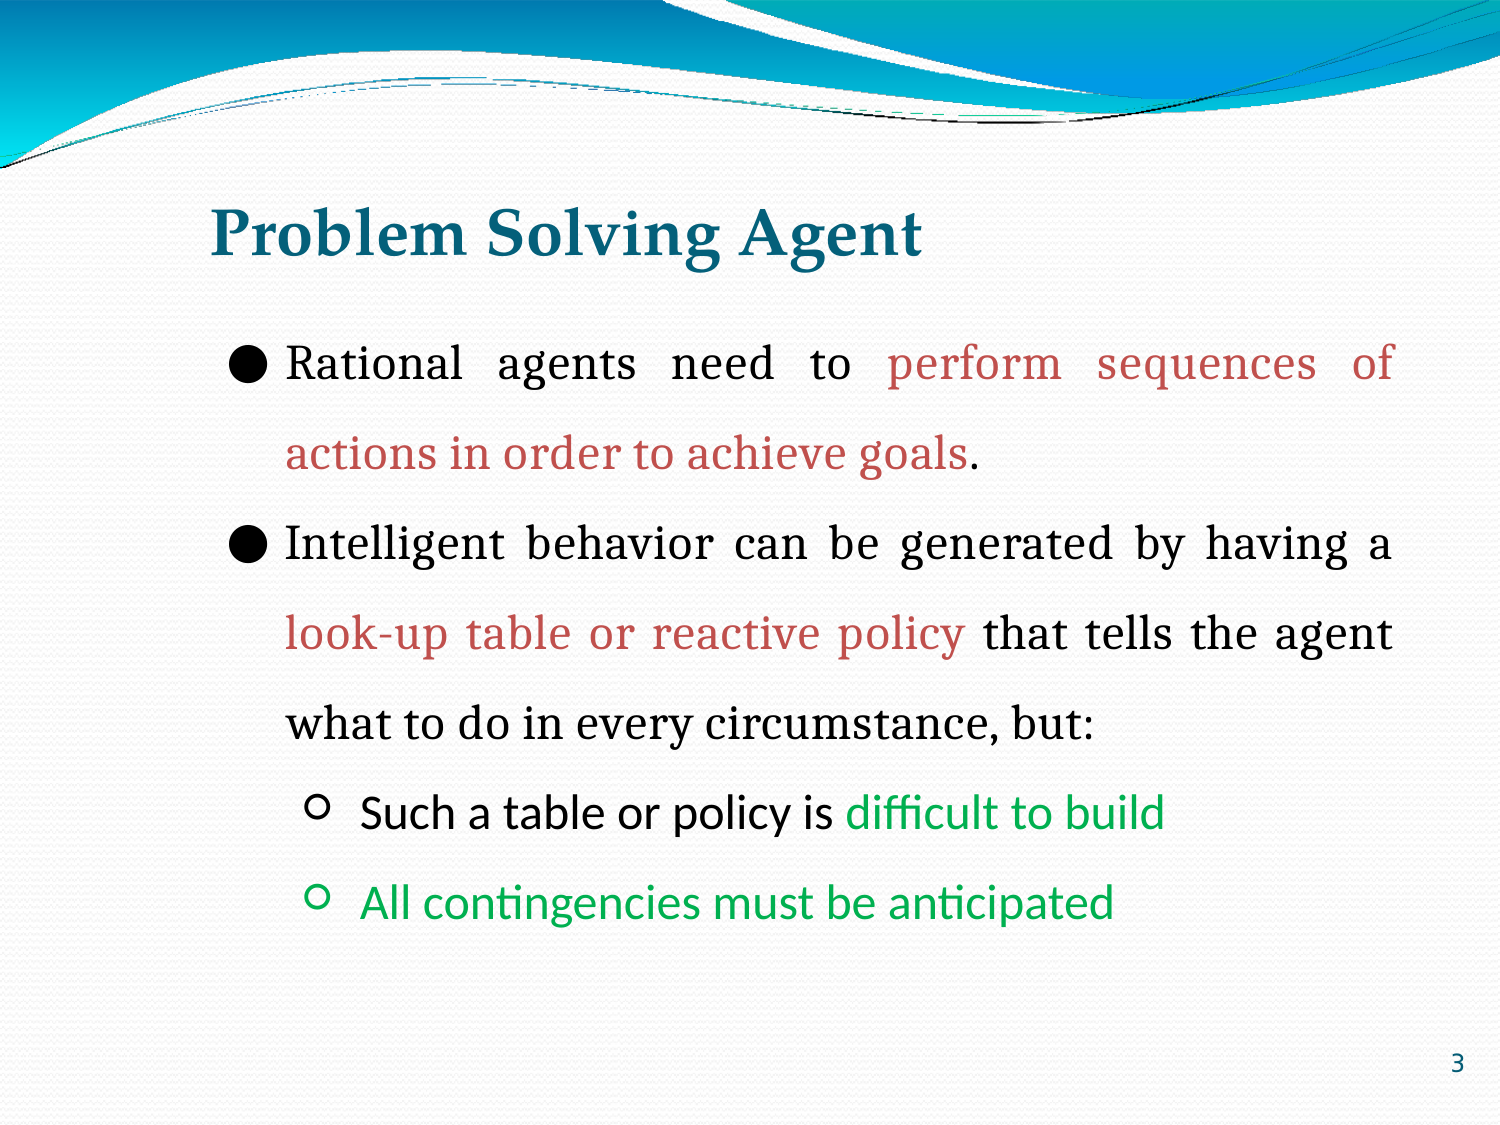

# Problem Solving Agent
Rational agents need to perform sequences of actions in order to achieve goals.
Intelligent behavior can be generated by having a look-up table or reactive policy that tells the agent what to do in every circumstance, but:
Such a table or policy is difficult to build
All contingencies must be anticipated
3